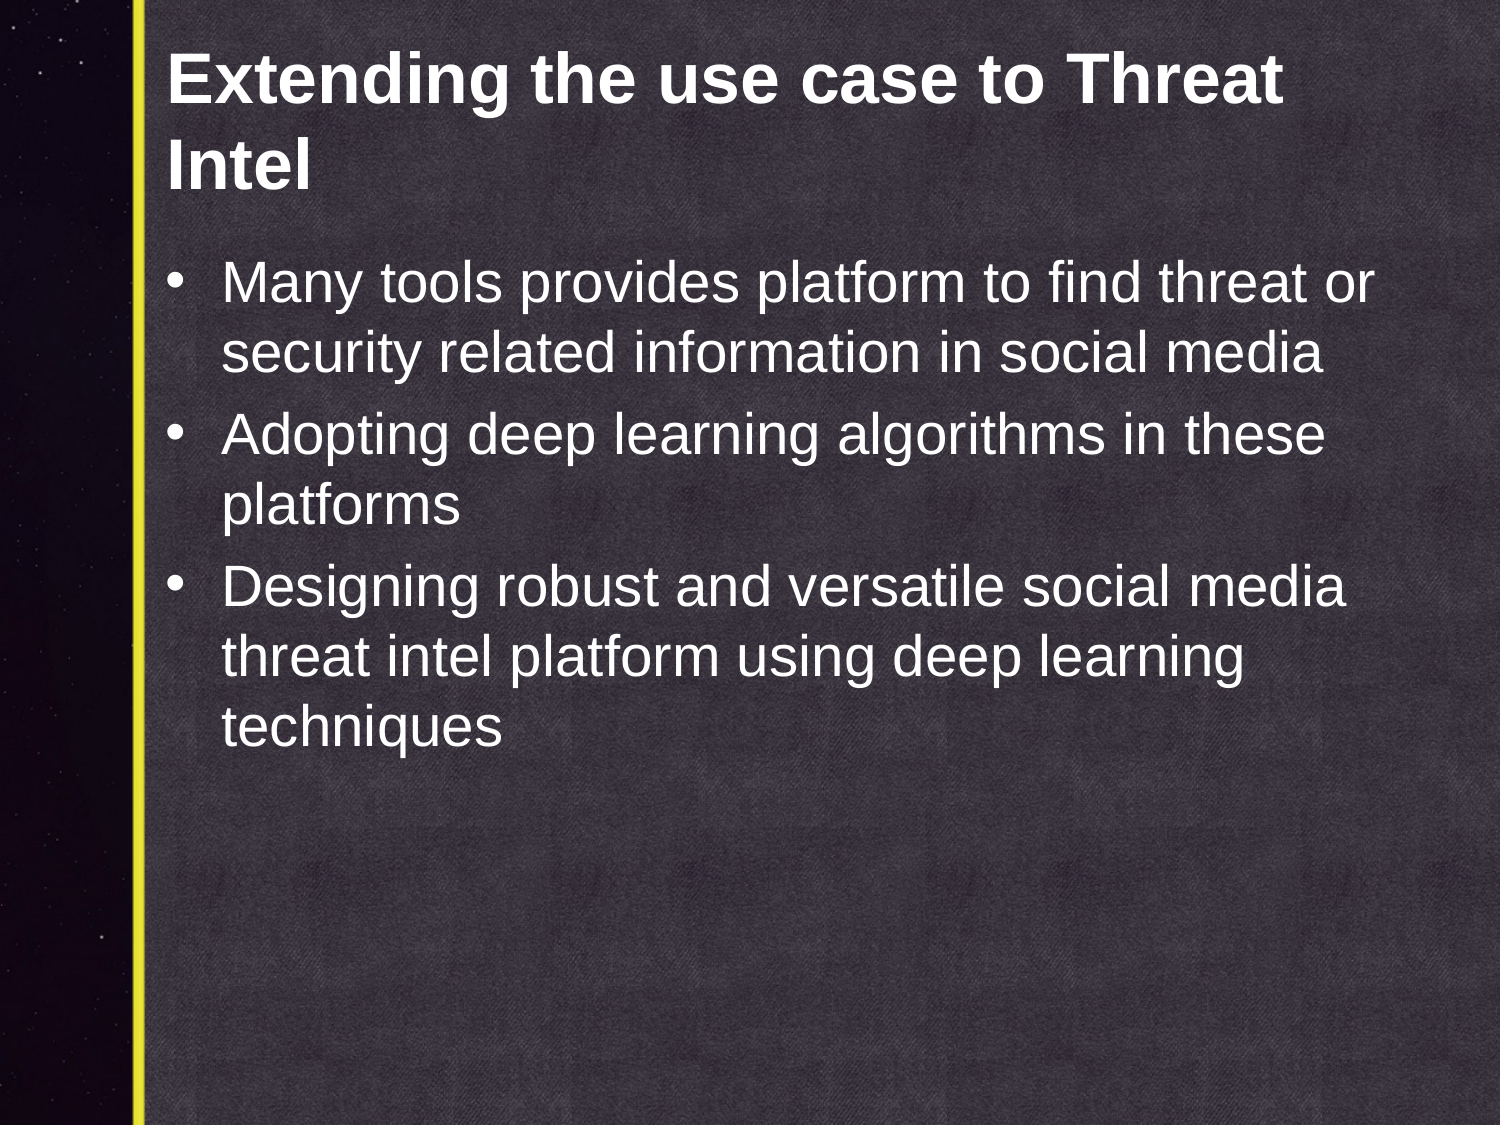

# Extending the use case to Threat Intel
Many tools provides platform to find threat or security related information in social media
Adopting deep learning algorithms in these platforms
Designing robust and versatile social media threat intel platform using deep learning techniques